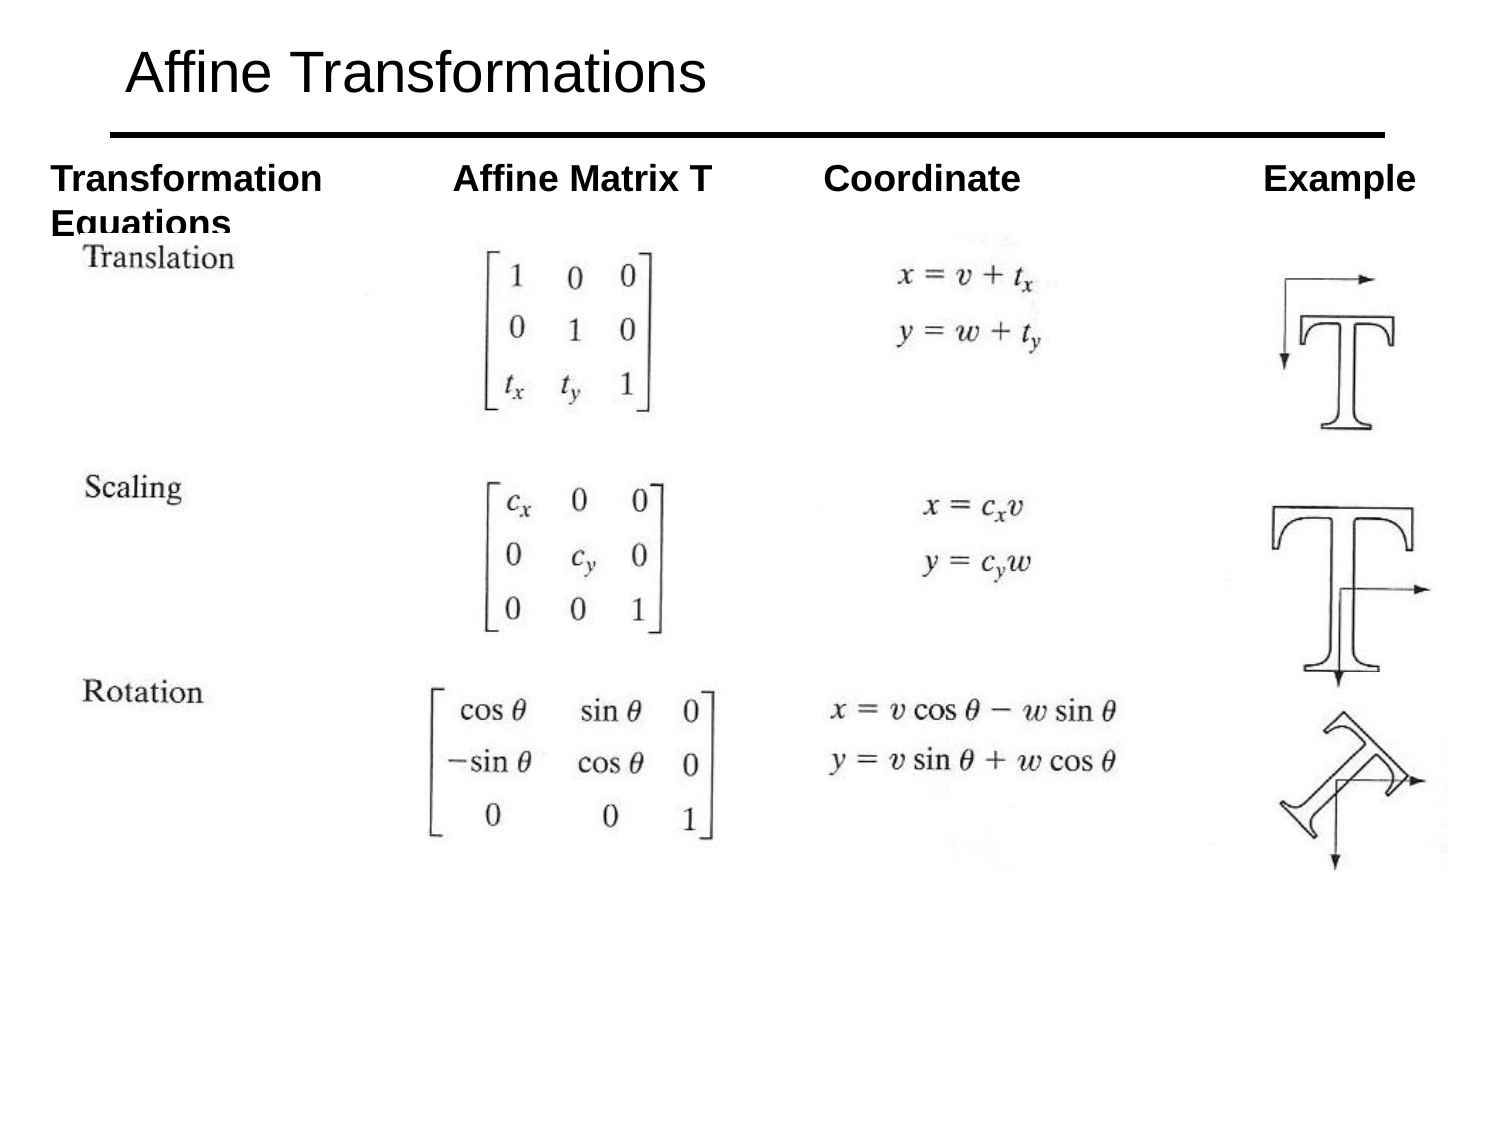

# Affine Transformations
Transformation	Affine Matrix T	Coordinate Equations
Example